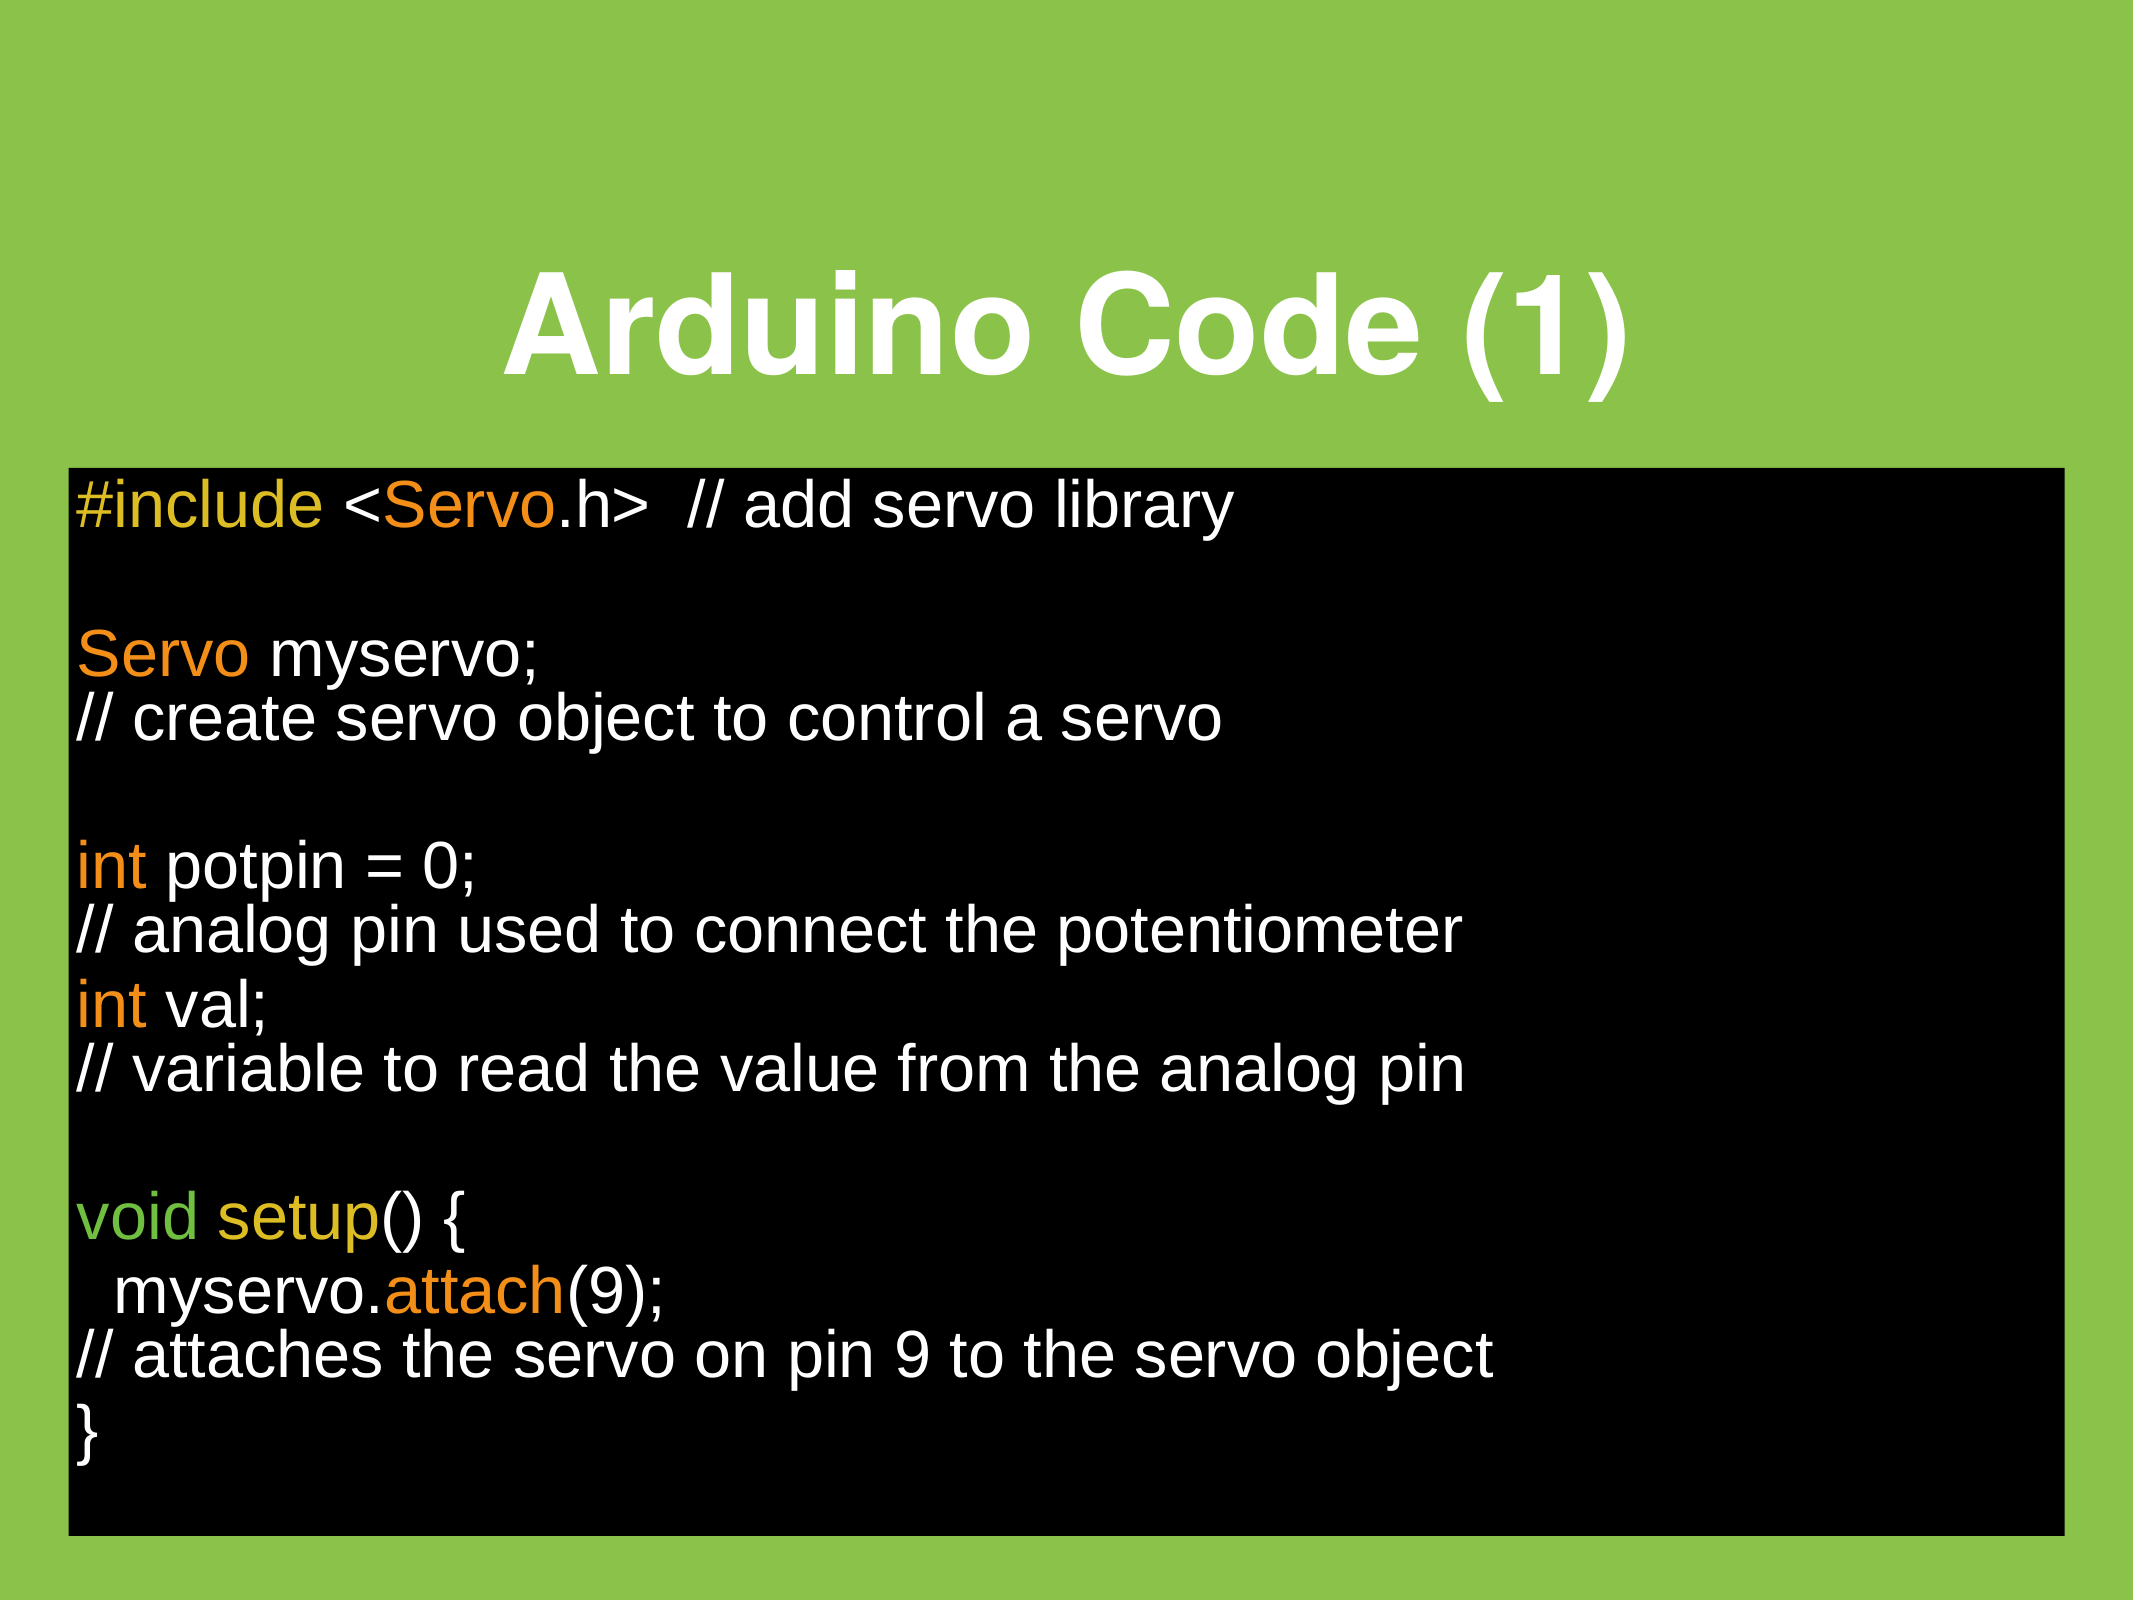

# Arduino Code (1)
#include <Servo.h>  // add servo library

Servo myservo;
// create servo object to control a servo

int potpin = 0;
// analog pin used to connect the potentiometer
int val;    
// variable to read the value from the analog pin

void setup() {
  myservo.attach(9);
// attaches the servo on pin 9 to the servo object
}